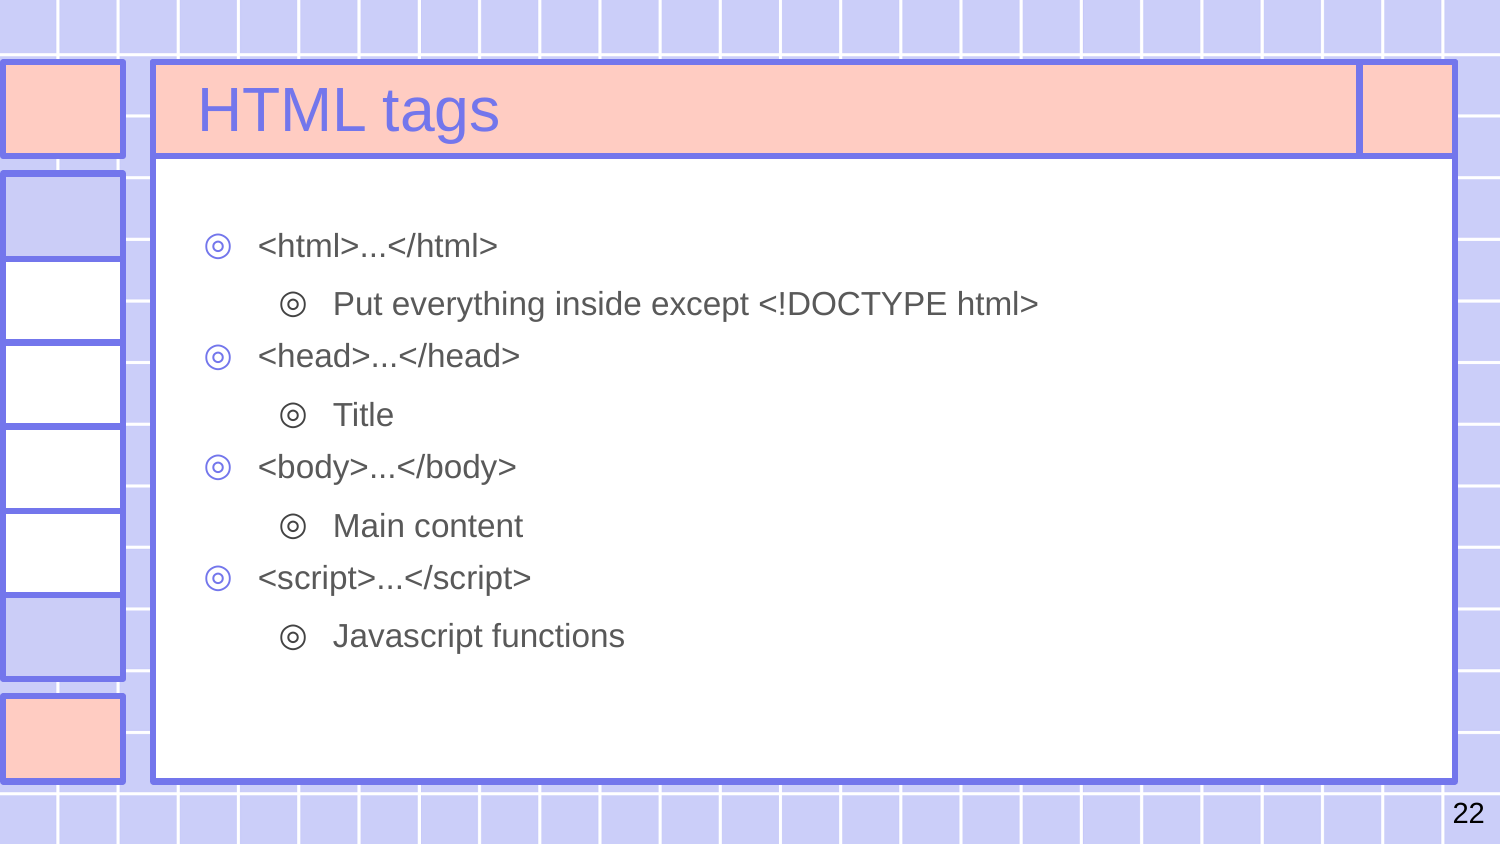

# HTML tags
<html>...</html>
Put everything inside except <!DOCTYPE html>
<head>...</head>
Title
<body>...</body>
Main content
<script>...</script>
Javascript functions

22